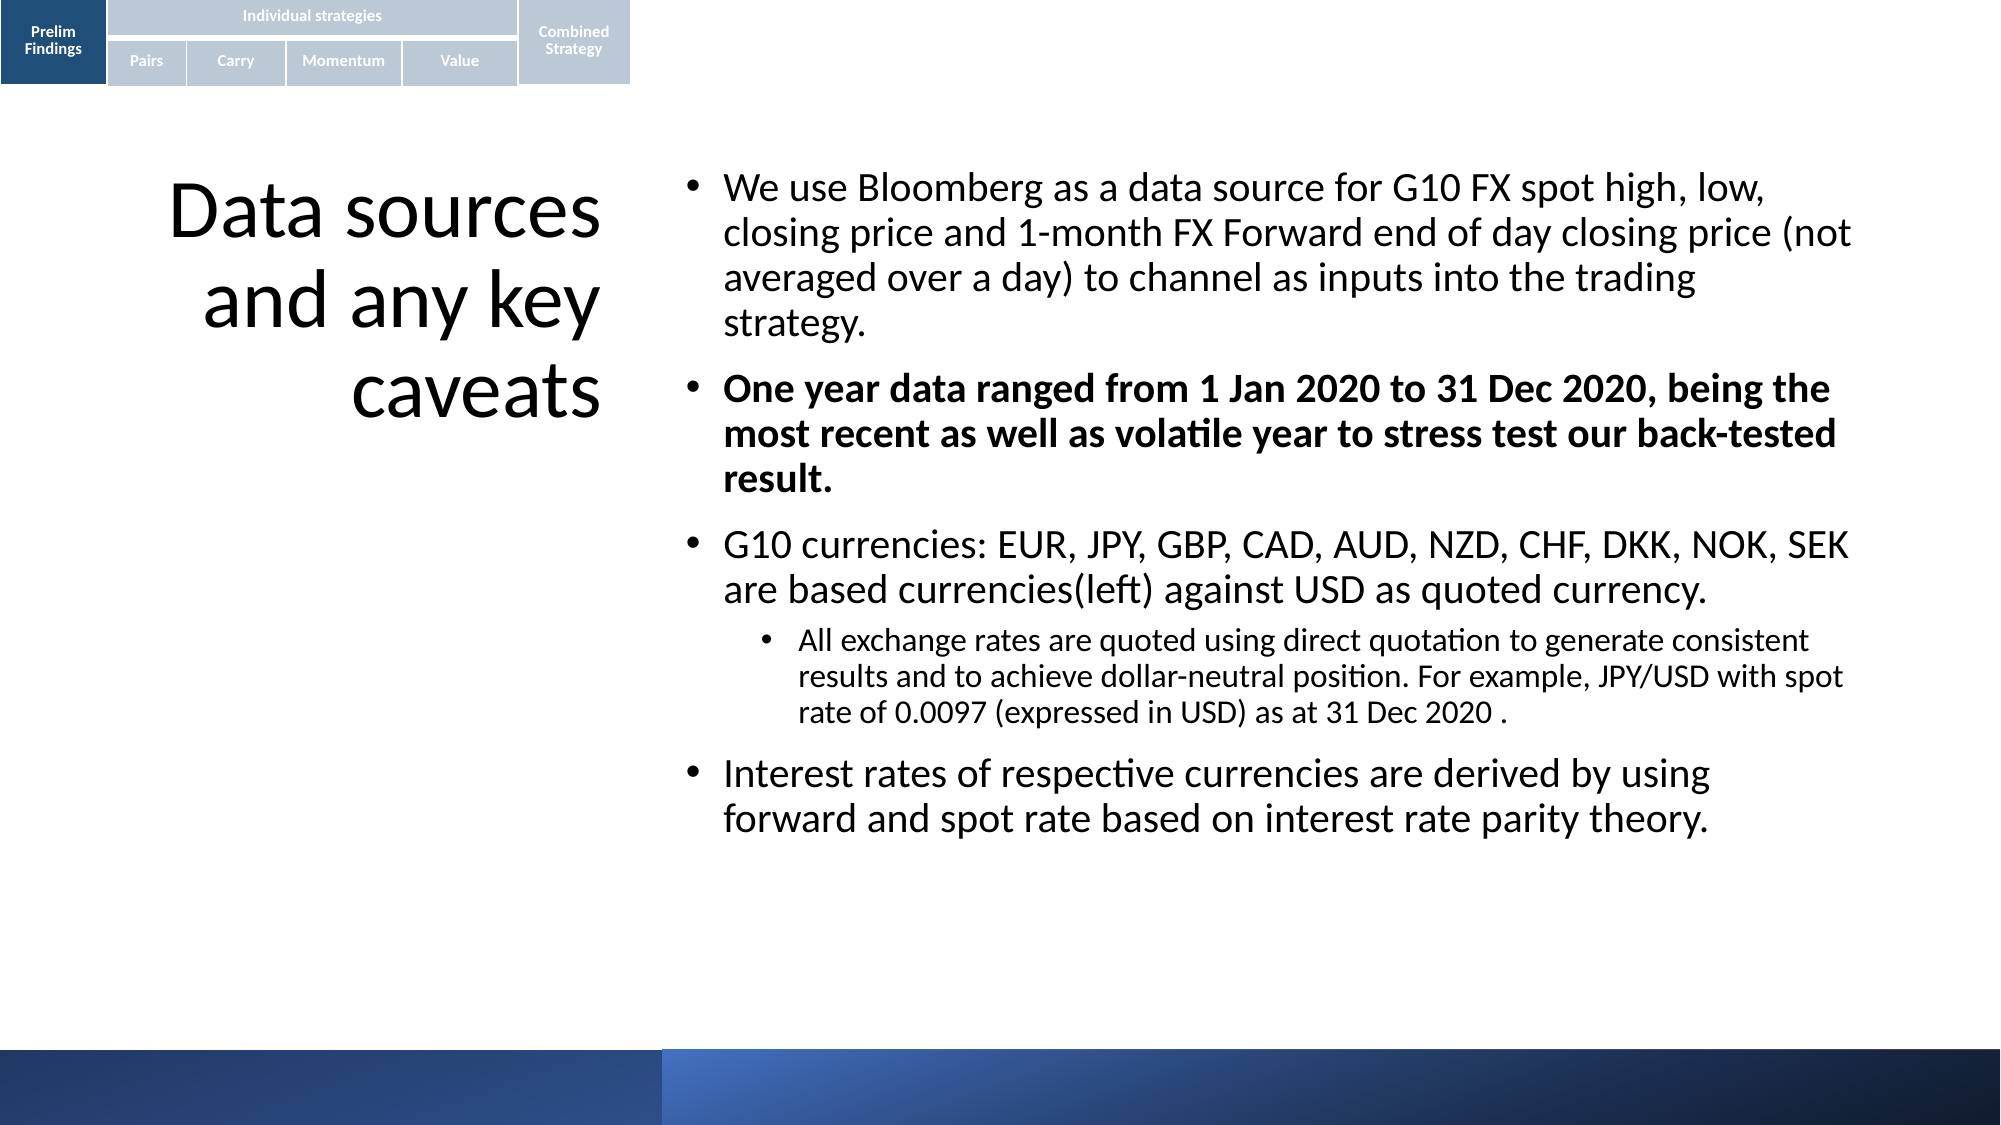

| Prelim Findings | Individual strategies |  |  |  | Combined Strategy |
| --- | --- | --- | --- | --- | --- |
|  | Pairs | Carry | Momentum | Value |  |
# Data sources and any key caveats
We use Bloomberg as a data source for G10 FX spot high, low, closing price and 1-month FX Forward end of day closing price (not averaged over a day) to channel as inputs into the trading strategy.
One year data ranged from 1 Jan 2020 to 31 Dec 2020, being the most recent as well as volatile year to stress test our back-tested result.
G10 currencies: EUR, JPY, GBP, CAD, AUD, NZD, CHF, DKK, NOK, SEK are based currencies(left) against USD as quoted currency.
All exchange rates are quoted using direct quotation to generate consistent results and to achieve dollar-neutral position. For example, JPY/USD with spot rate of 0.0097 (expressed in USD) as at 31 Dec 2020 .
Interest rates of respective currencies are derived by using forward and spot rate based on interest rate parity theory.